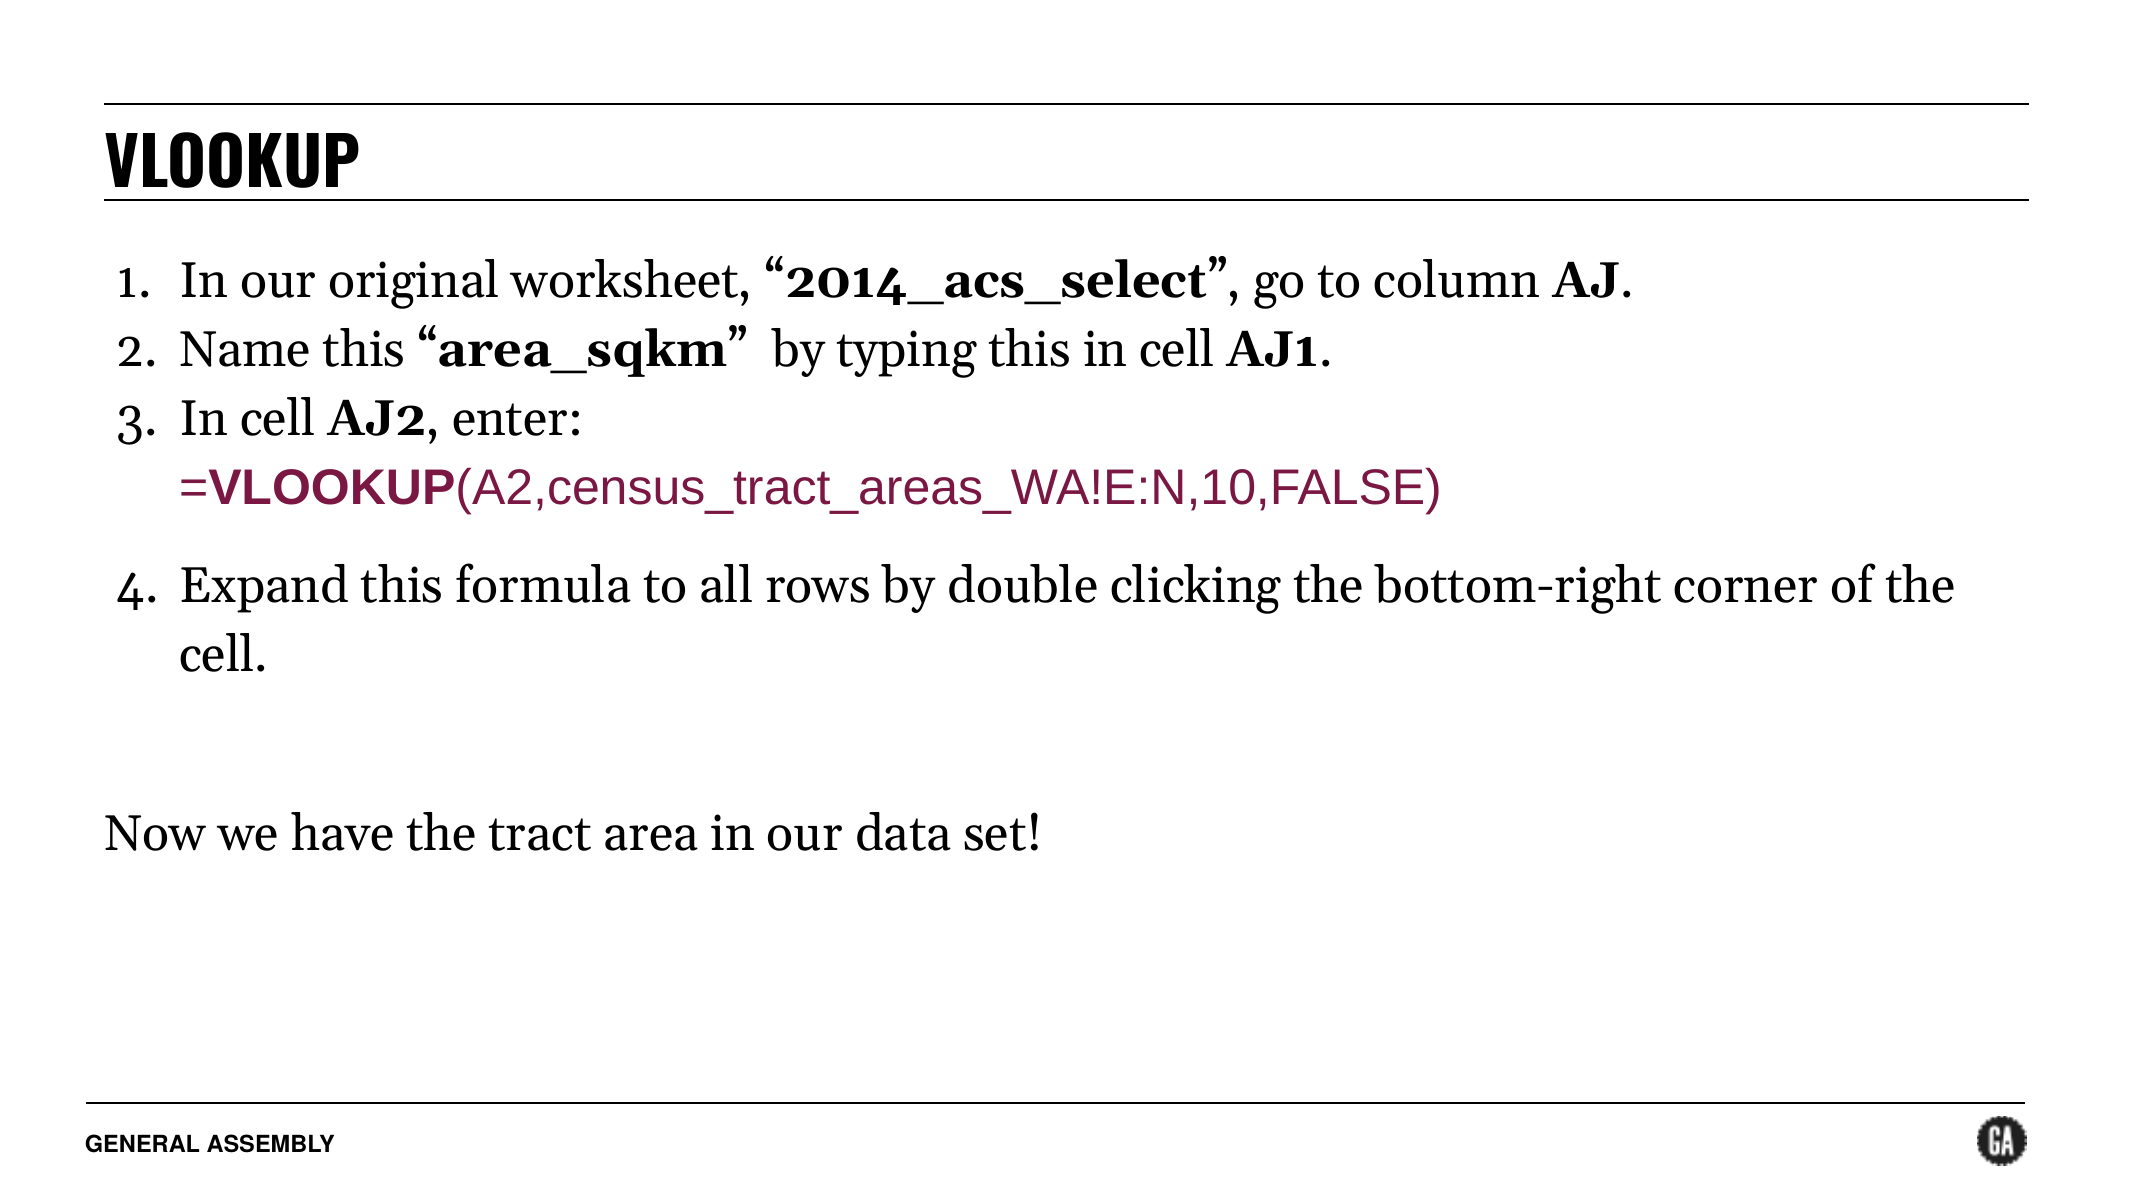

VLOOKUP
In our original worksheet, “2014_acs_select”, go to column AJ.
Name this “area_sqkm”  by typing this in cell AJ1.
In cell AJ2, enter:
=VLOOKUP(A2,census_tract_areas_WA!E:N,10,FALSE)
Expand this formula to all rows by double clicking the bottom-right corner of the cell.

Now we have the tract area in our data set!